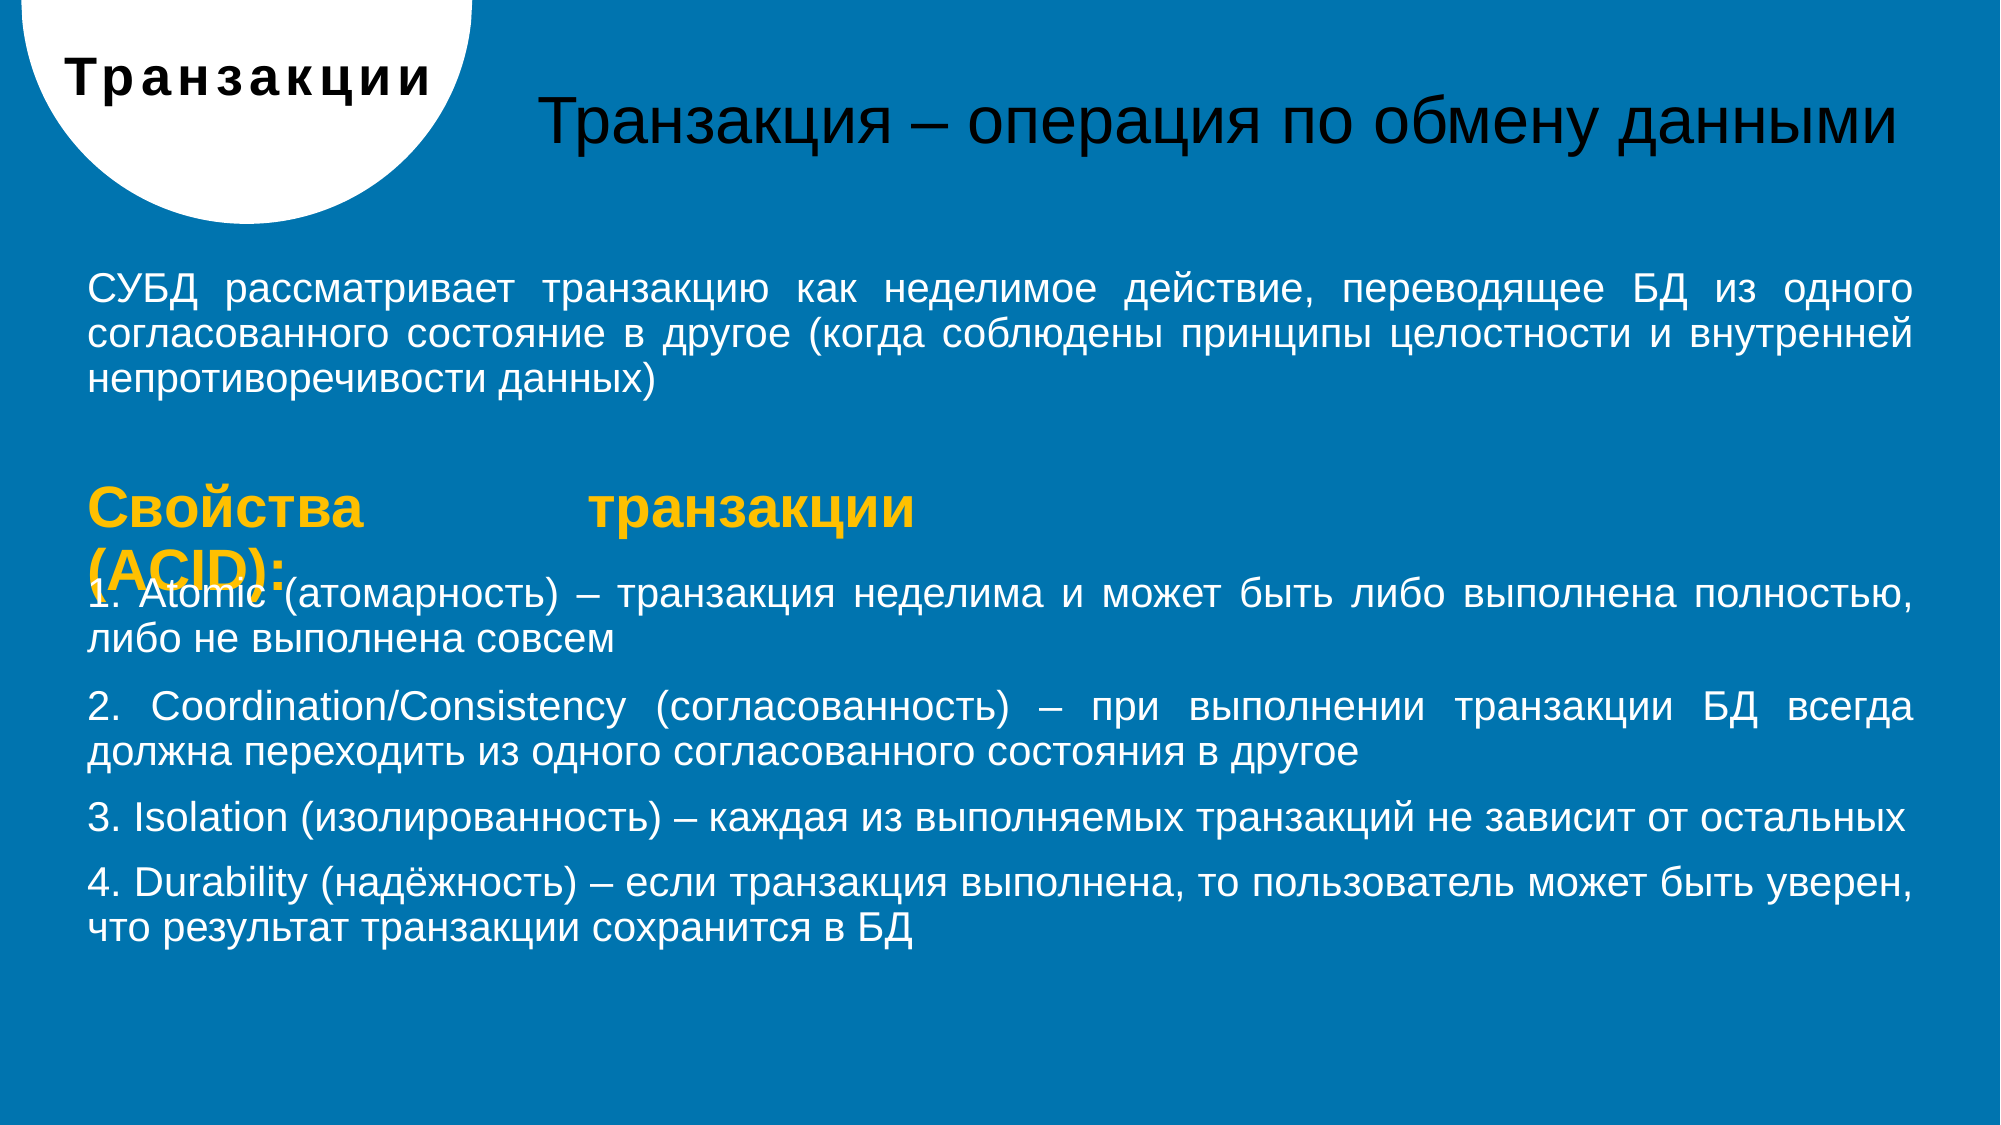

Транзакции
Транзакция – операция по обмену данными
СУБД рассматривает транзакцию как неделимое действие, переводящее БД из одного согласованного состояние в другое (когда соблюдены принципы целостности и внутренней непротиворечивости данных)
Свойства транзакции (ACID):
1. Atomic (атомарность) – транзакция неделима и может быть либо выполнена полностью, либо не выполнена совсем
2. Coordination/Consistency (согласованность) – при выполнении транзакции БД всегда должна переходить из одного согласованного состояния в другое
3. Isolation (изолированность) – каждая из выполняемых транзакций не зависит от остальных
4. Durability (надёжность) – если транзакция выполнена, то пользователь может быть уверен, что результат транзакции сохранится в БД